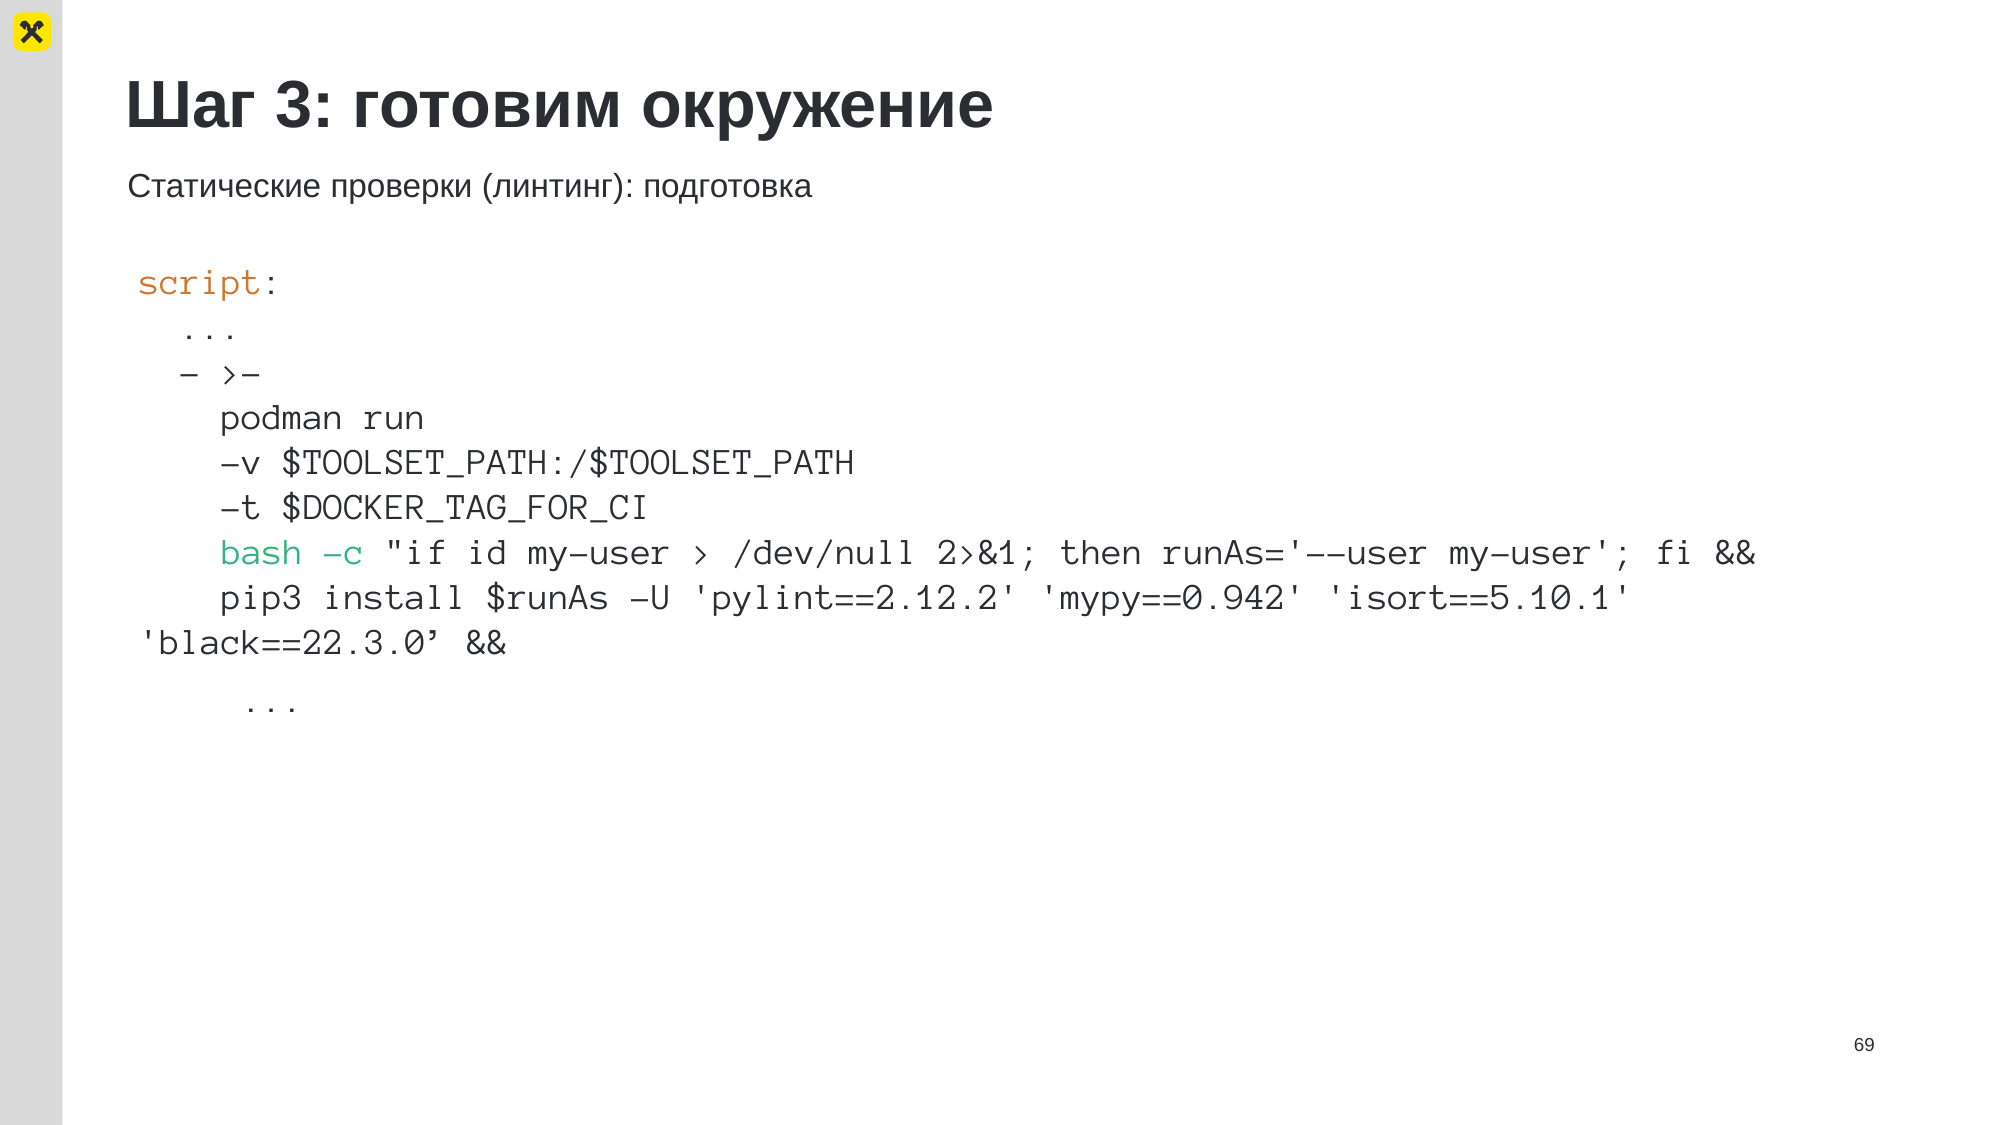

# Шаг 3: готовим окружение
Статические проверки (линтинг): подготовка
script:
  ...
  - >-
    podman run
    -v $TOOLSET_PATH:/$TOOLSET_PATH
    -t $DOCKER_TAG_FOR_CI
    bash -c "if id my-user > /dev/null 2>&1; then runAs='--user my-user'; fi &&
    pip3 install $runAs -U 'pylint==2.12.2' 'mypy==0.942' 'isort==5.10.1' 'black==22.3.0’ &&
     ...
69